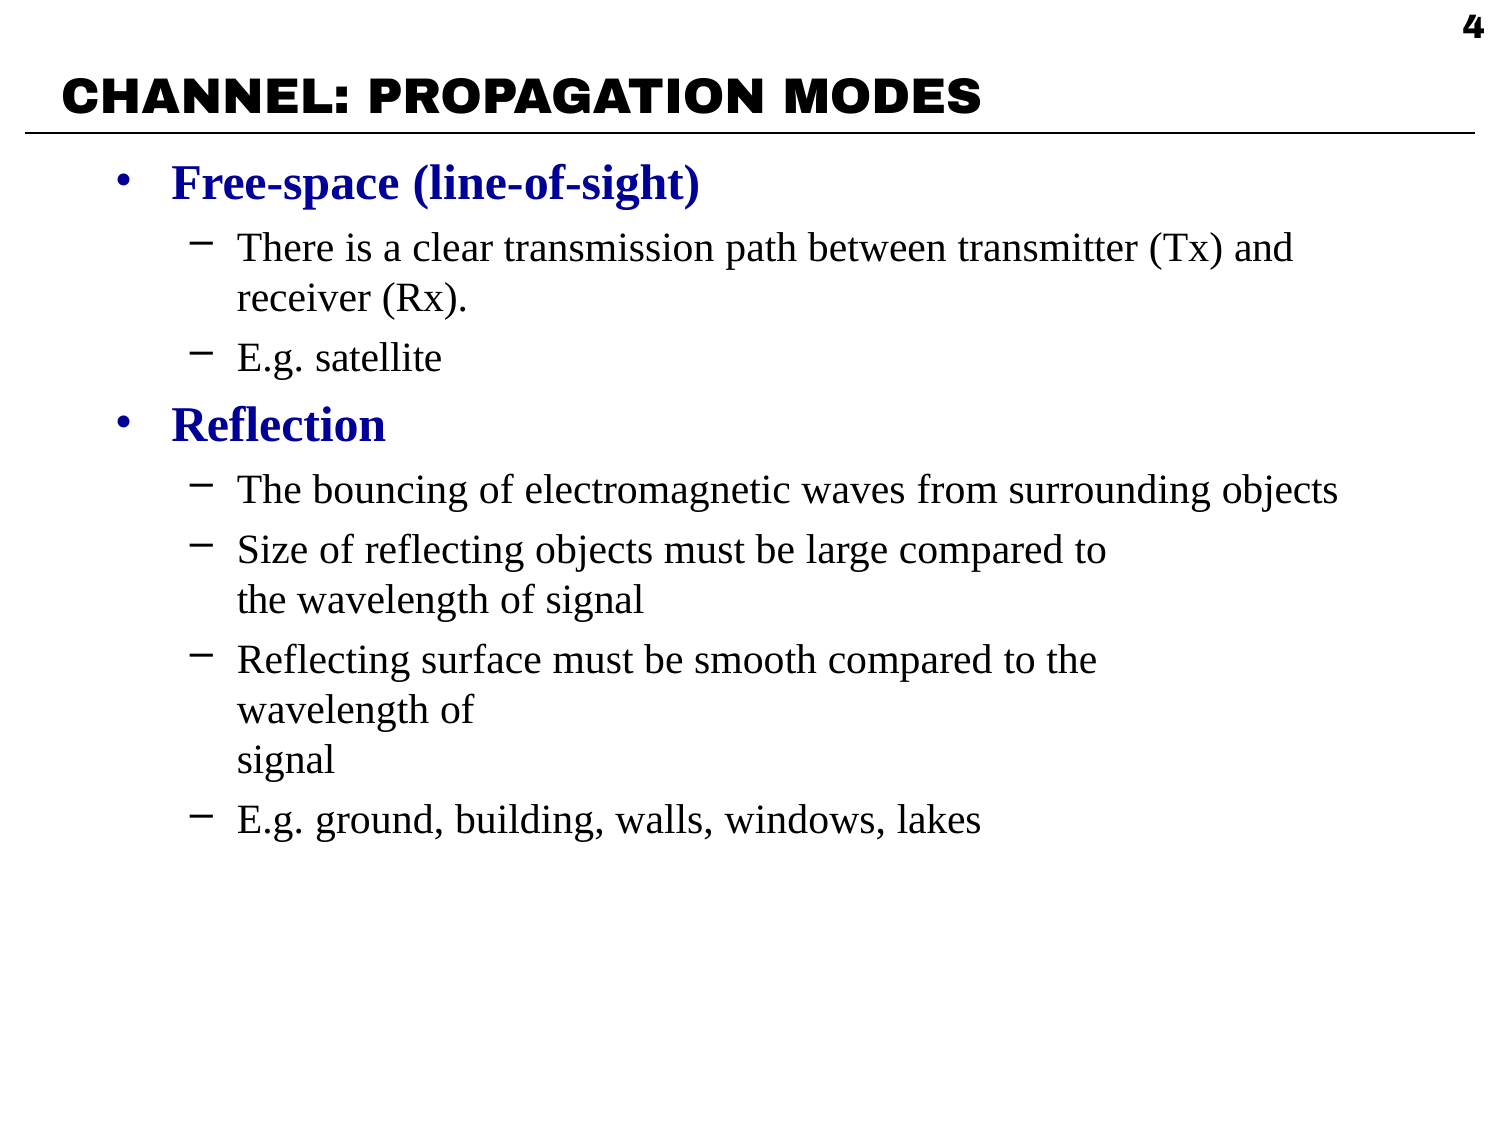

4
# CHANNEL: PROPAGATION MODES
Free-space (line-of-sight)
There is a clear transmission path between transmitter (Tx) and
receiver (Rx).
E.g. satellite
Reflection
The bouncing of electromagnetic waves from surrounding objects
Size of reflecting objects must be large compared to the wavelength of signal
Reflecting surface must be smooth compared to the wavelength of
signal
E.g. ground, building, walls, windows, lakes